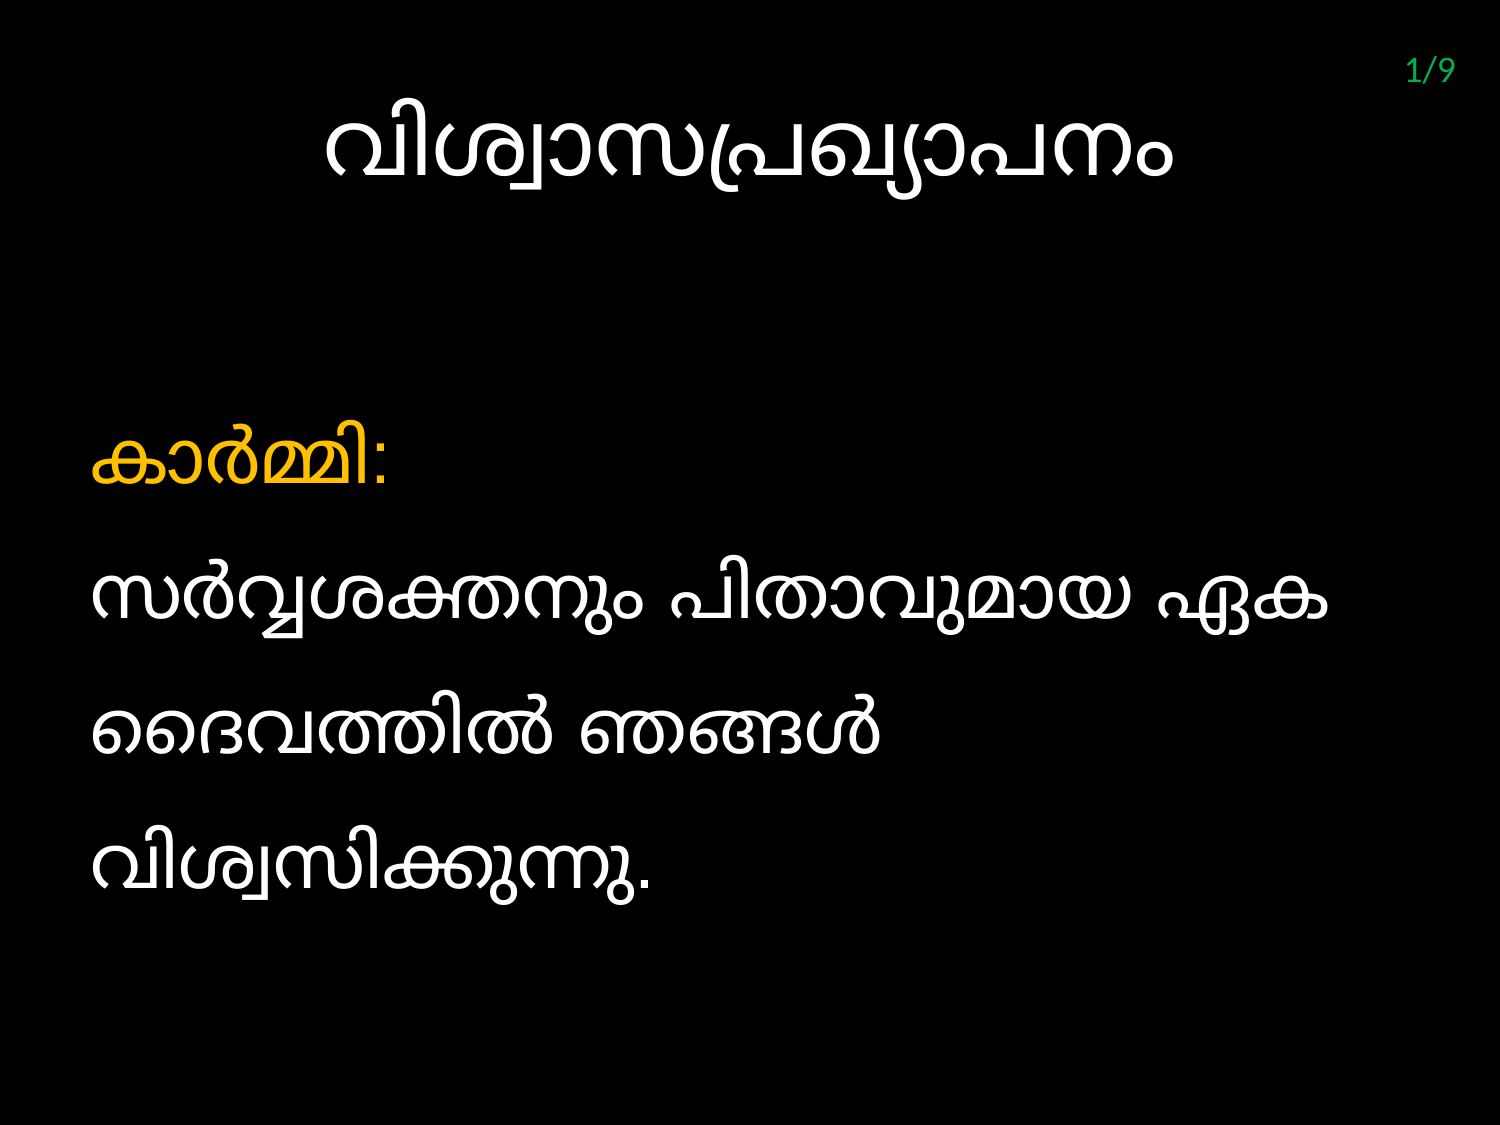

1/9
# വിശ്വാസപ്രഖ്യാപനം
കാര്‍മ്മി:
സര്‍വ്വശക്തനും പിതാവുമായ ഏക ദൈവത്തില്‍ ഞങ്ങള്‍ വിശ്വസിക്കുന്നു.